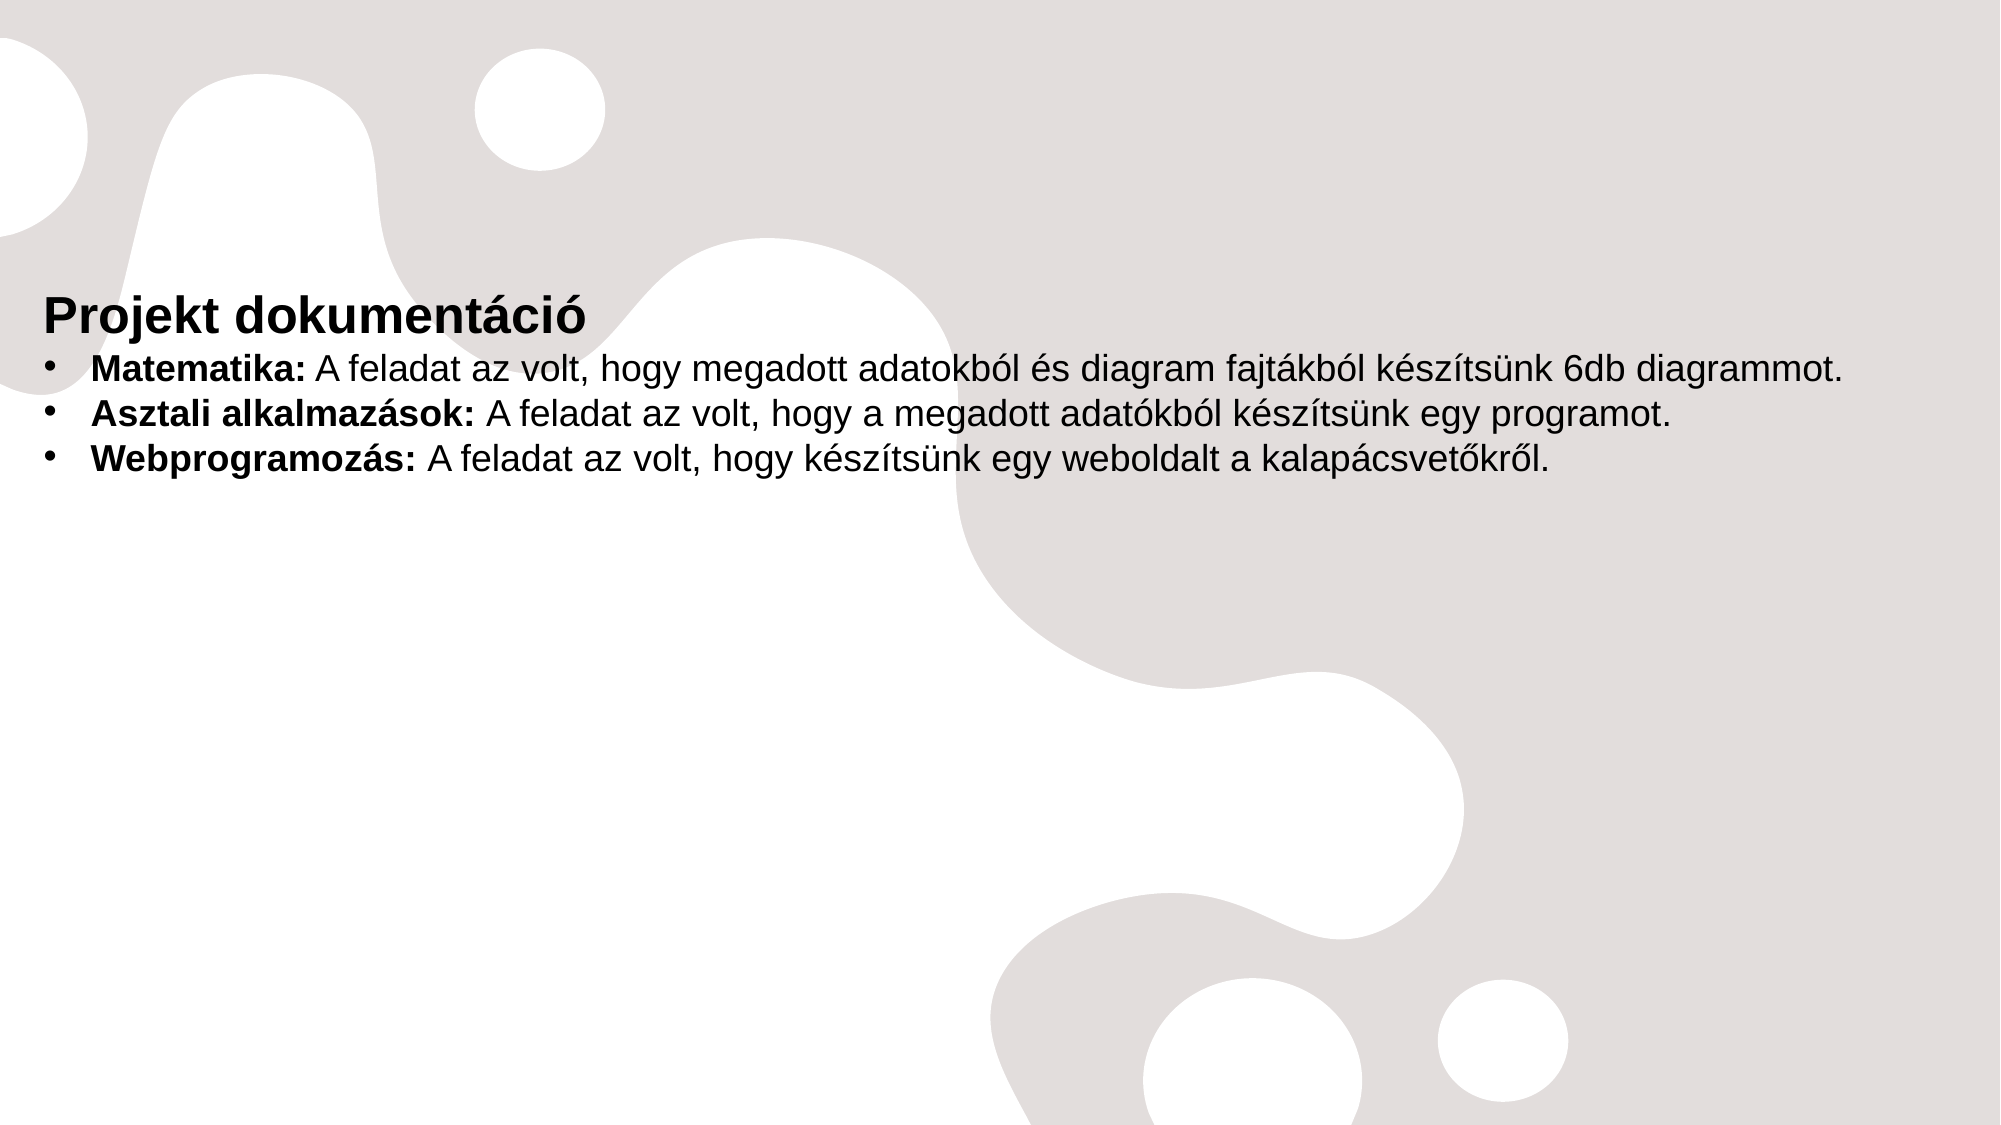

Projekt dokumentáció
Matematika: A feladat az volt, hogy megadott adatokból és diagram fajtákból készítsünk 6db diagrammot.
Asztali alkalmazások: A feladat az volt, hogy a megadott adatókból készítsünk egy programot.
Webprogramozás: A feladat az volt, hogy készítsünk egy weboldalt a kalapácsvetőkről.